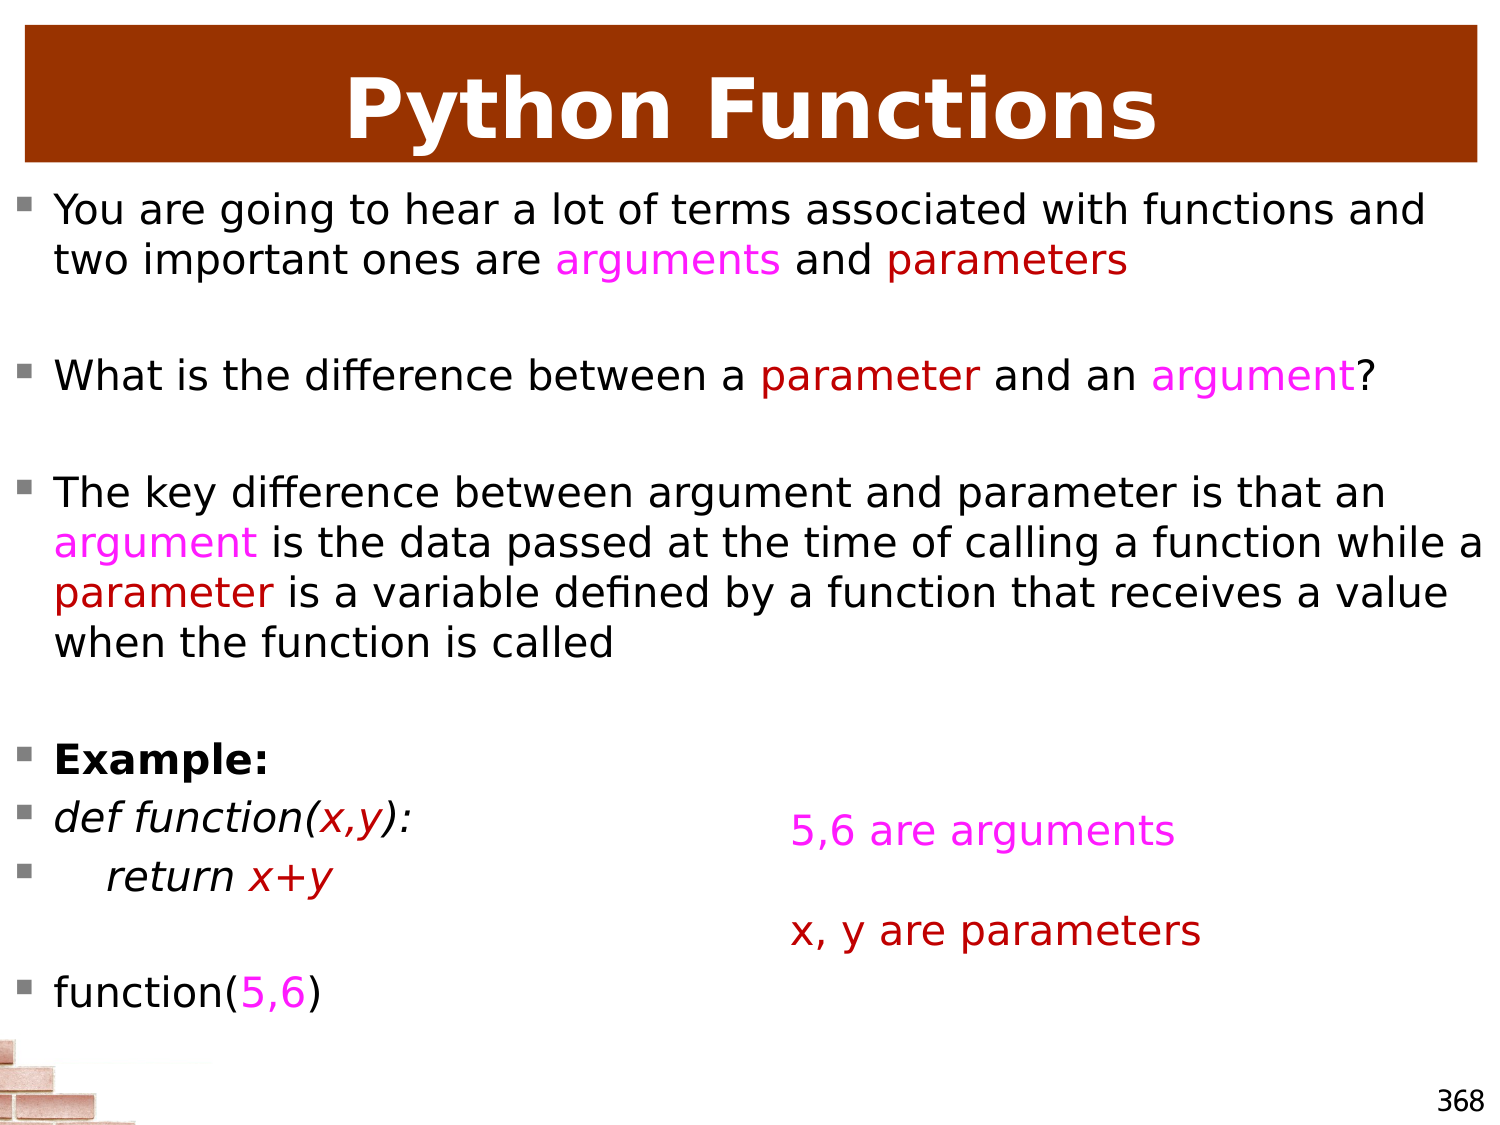

# Python Functions
You are going to hear a lot of terms associated with functions and two important ones are arguments and parameters

What is the difference between a parameter and an argument?

The key difference between argument and parameter is that an argument is the data passed at the time of calling a function while a parameter is a variable defined by a function that receives a value when the function is called

Example:
def function(x,y):
    return x+y

function(5,6)
5,6 are arguments

x, y are parameters
368